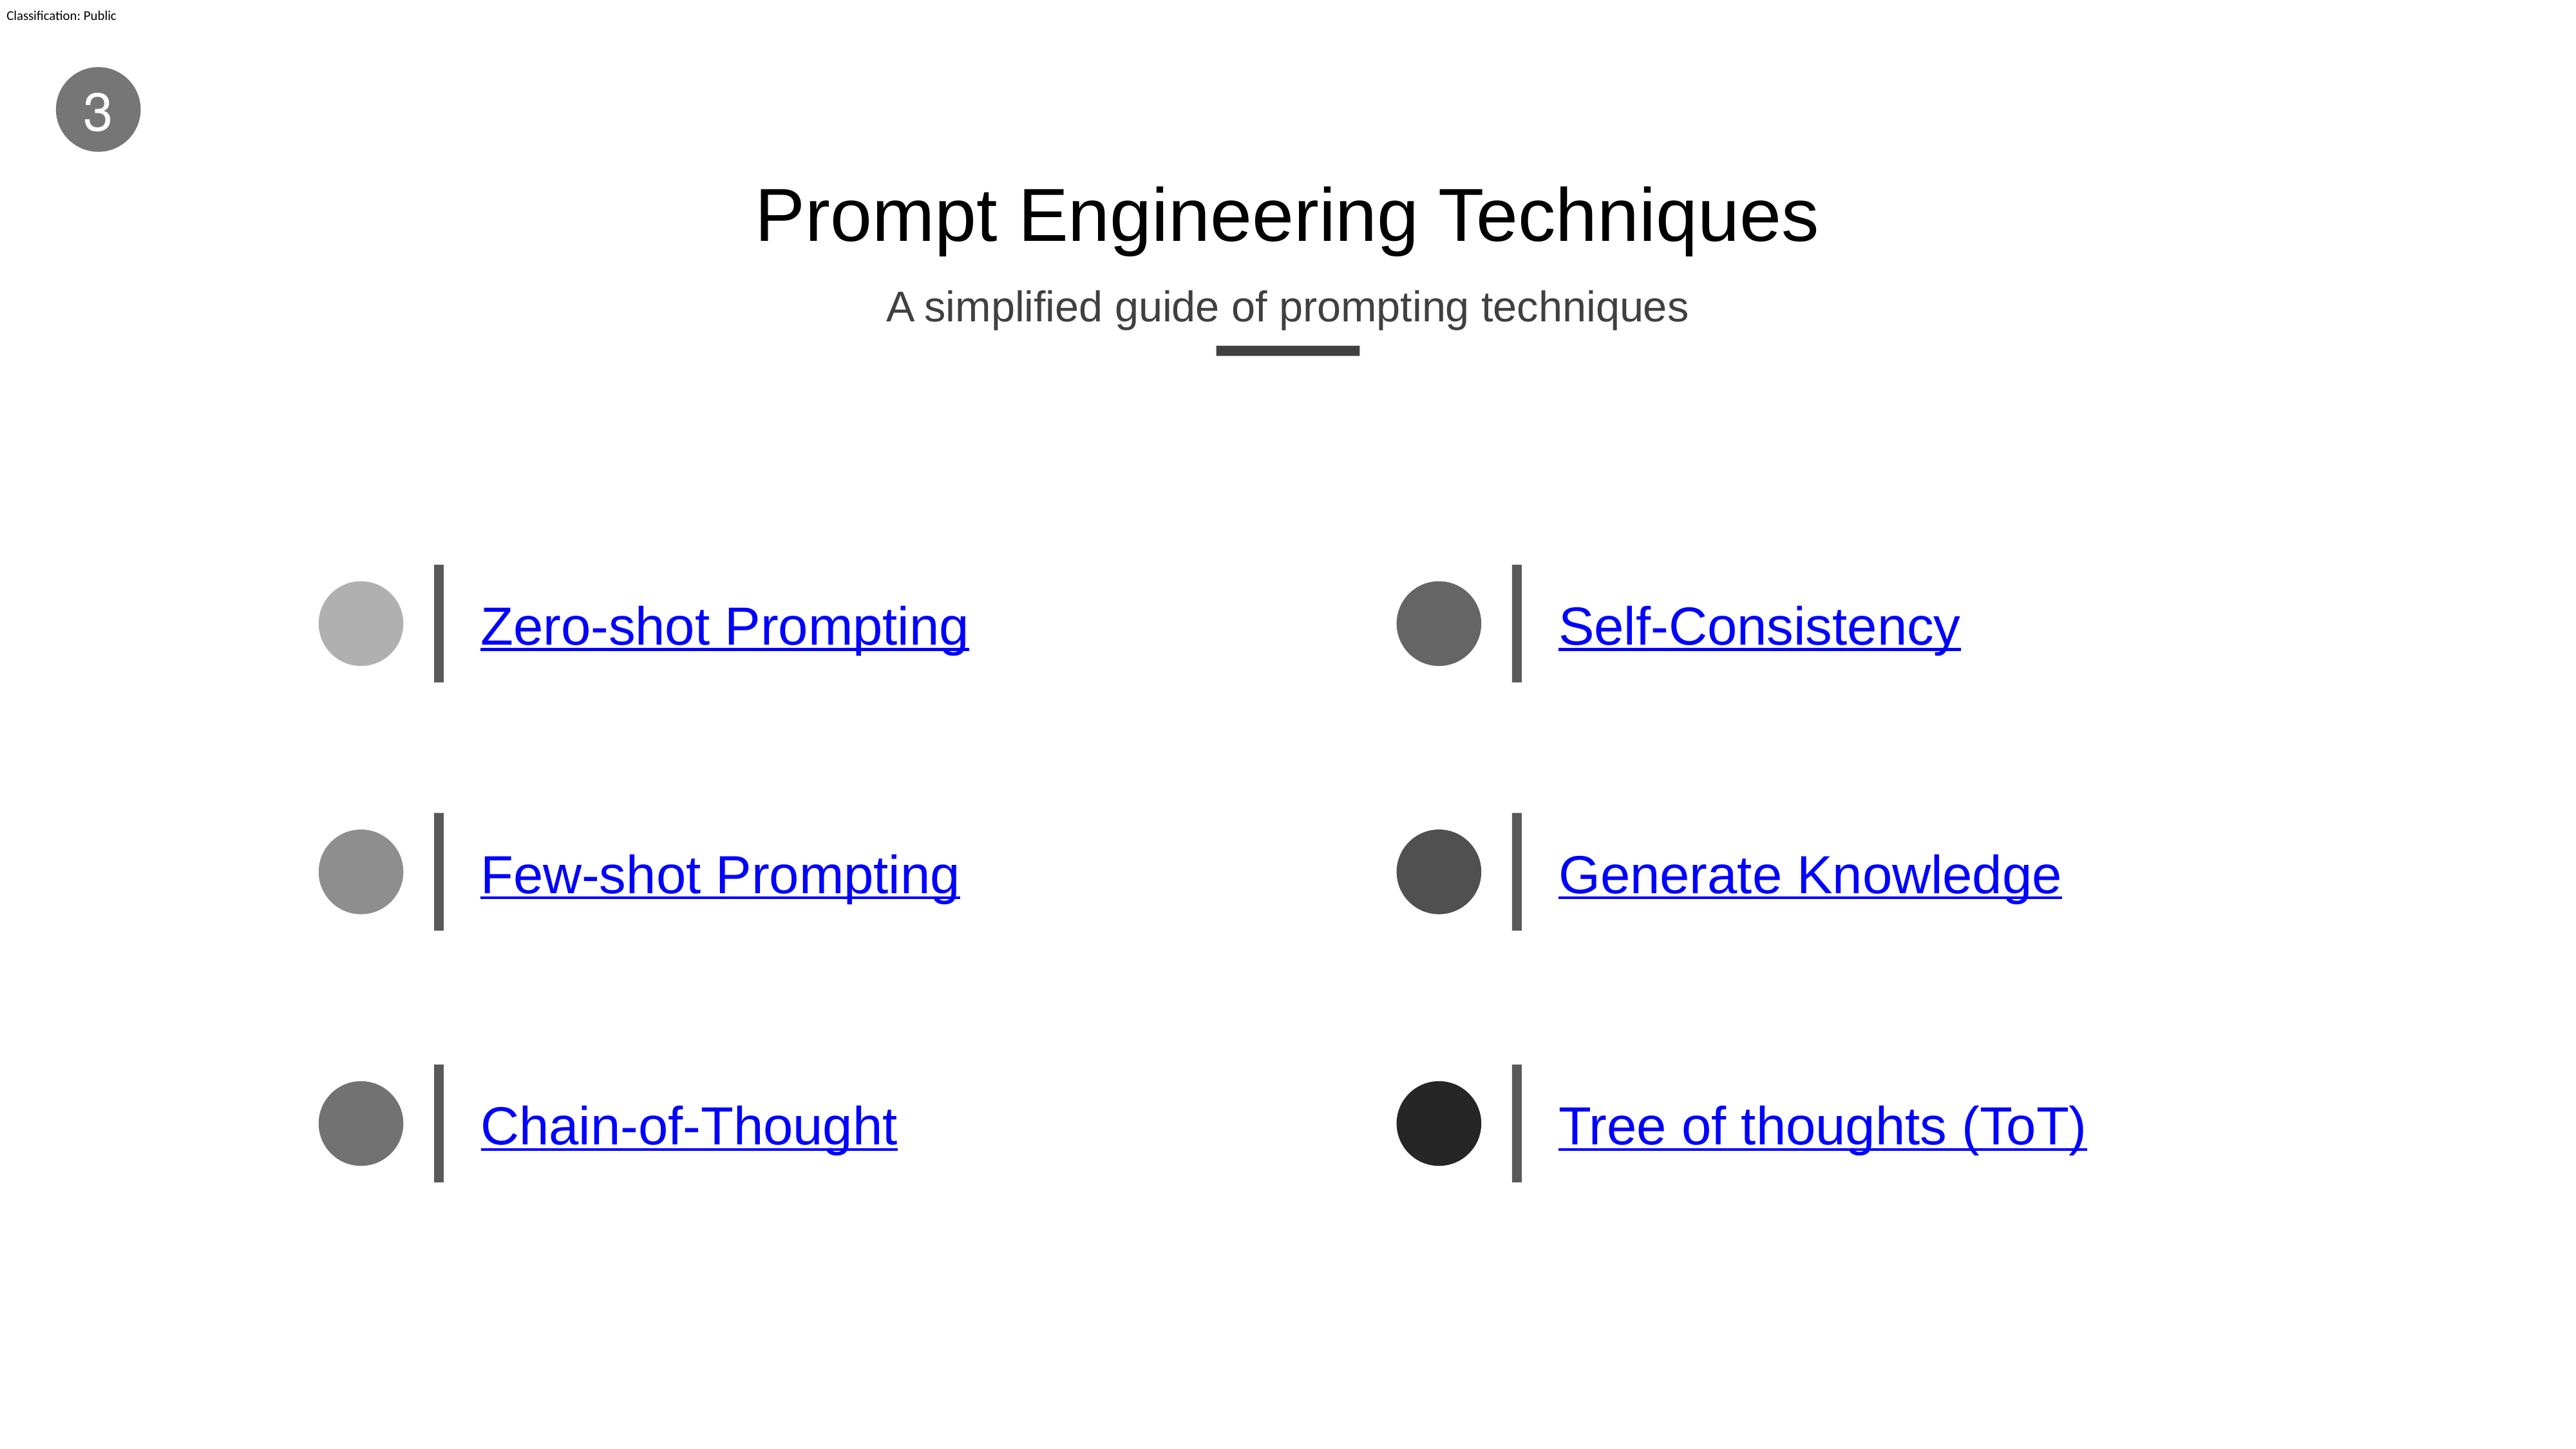

3
Prompt Engineering Techniques
A simplified guide of prompting techniques

Zero-shot Prompting
Self-Consistency

Few-shot Prompting
Generate Knowledge

Chain-of-Thought
Tree of thoughts (ToT)